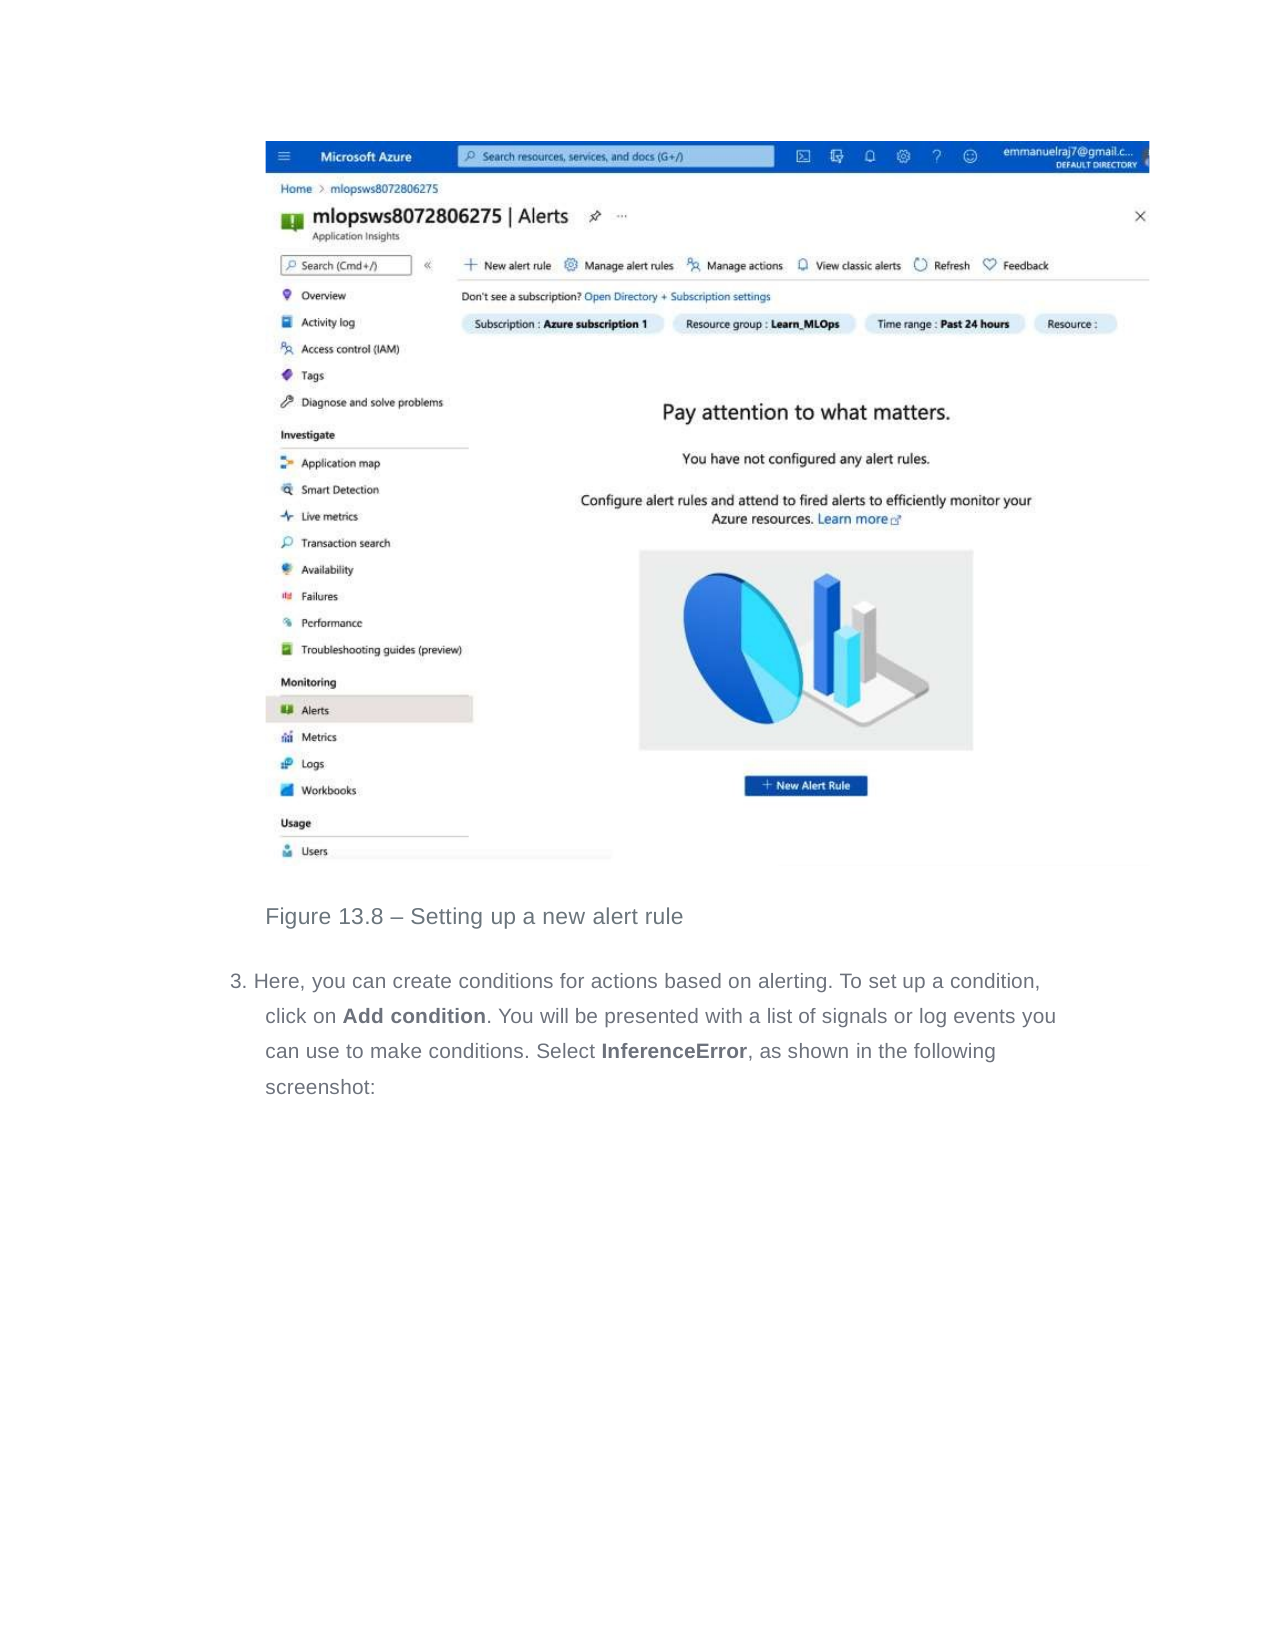

Figure 13.8 – Setting up a new alert rule

3. Here, you can create conditions for actions based on alerting. To set up a condition,  click on Add condition. You will be presented with a list of signals or log events you  can use to make conditions. Select InferenceError, as shown in the following  screenshot: